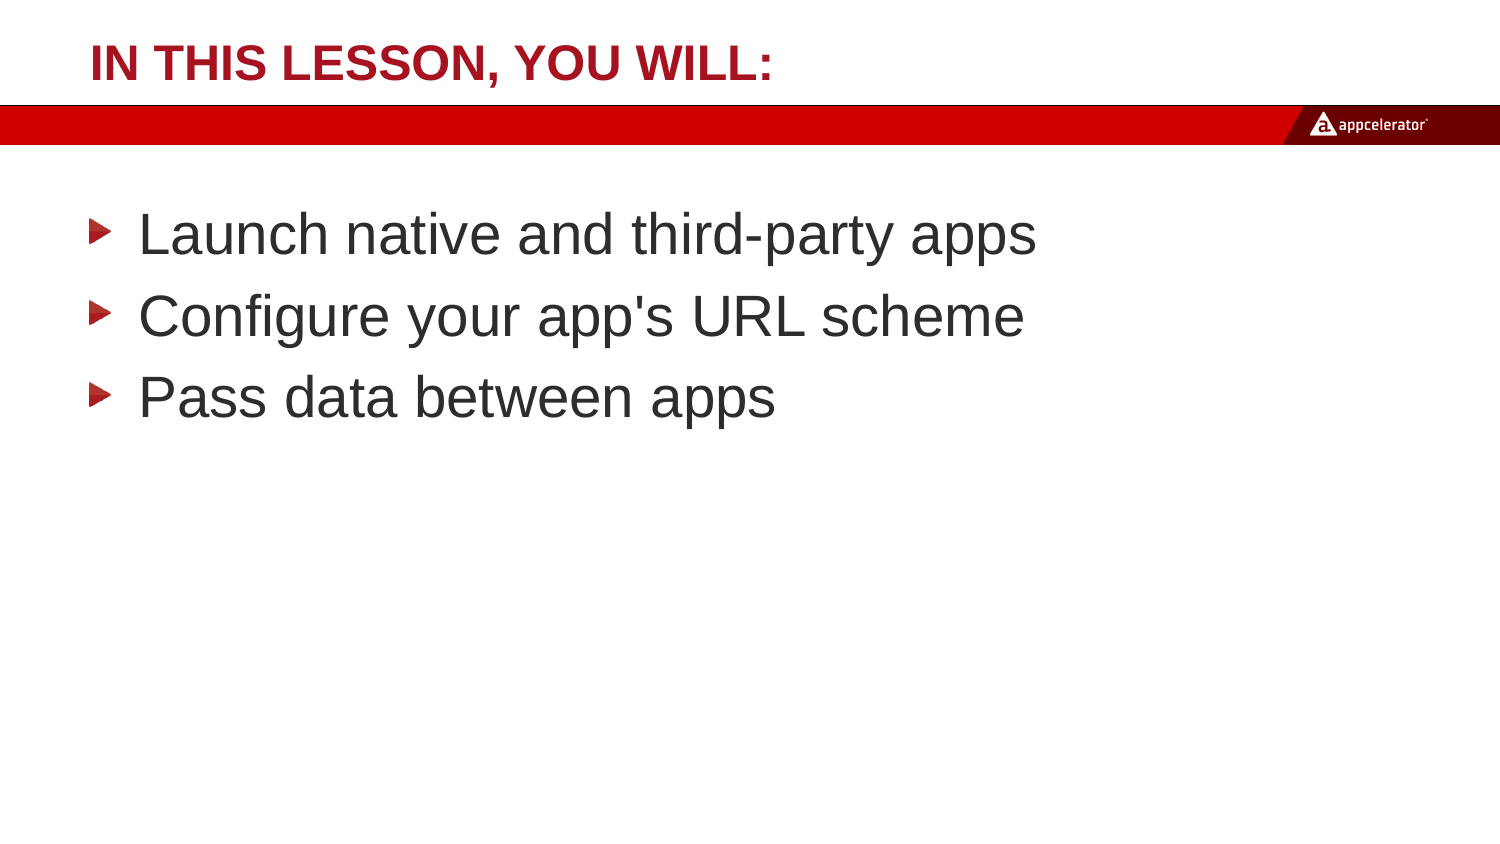

# In this lesson, you will:
Launch native and third-party apps
Configure your app's URL scheme
Pass data between apps